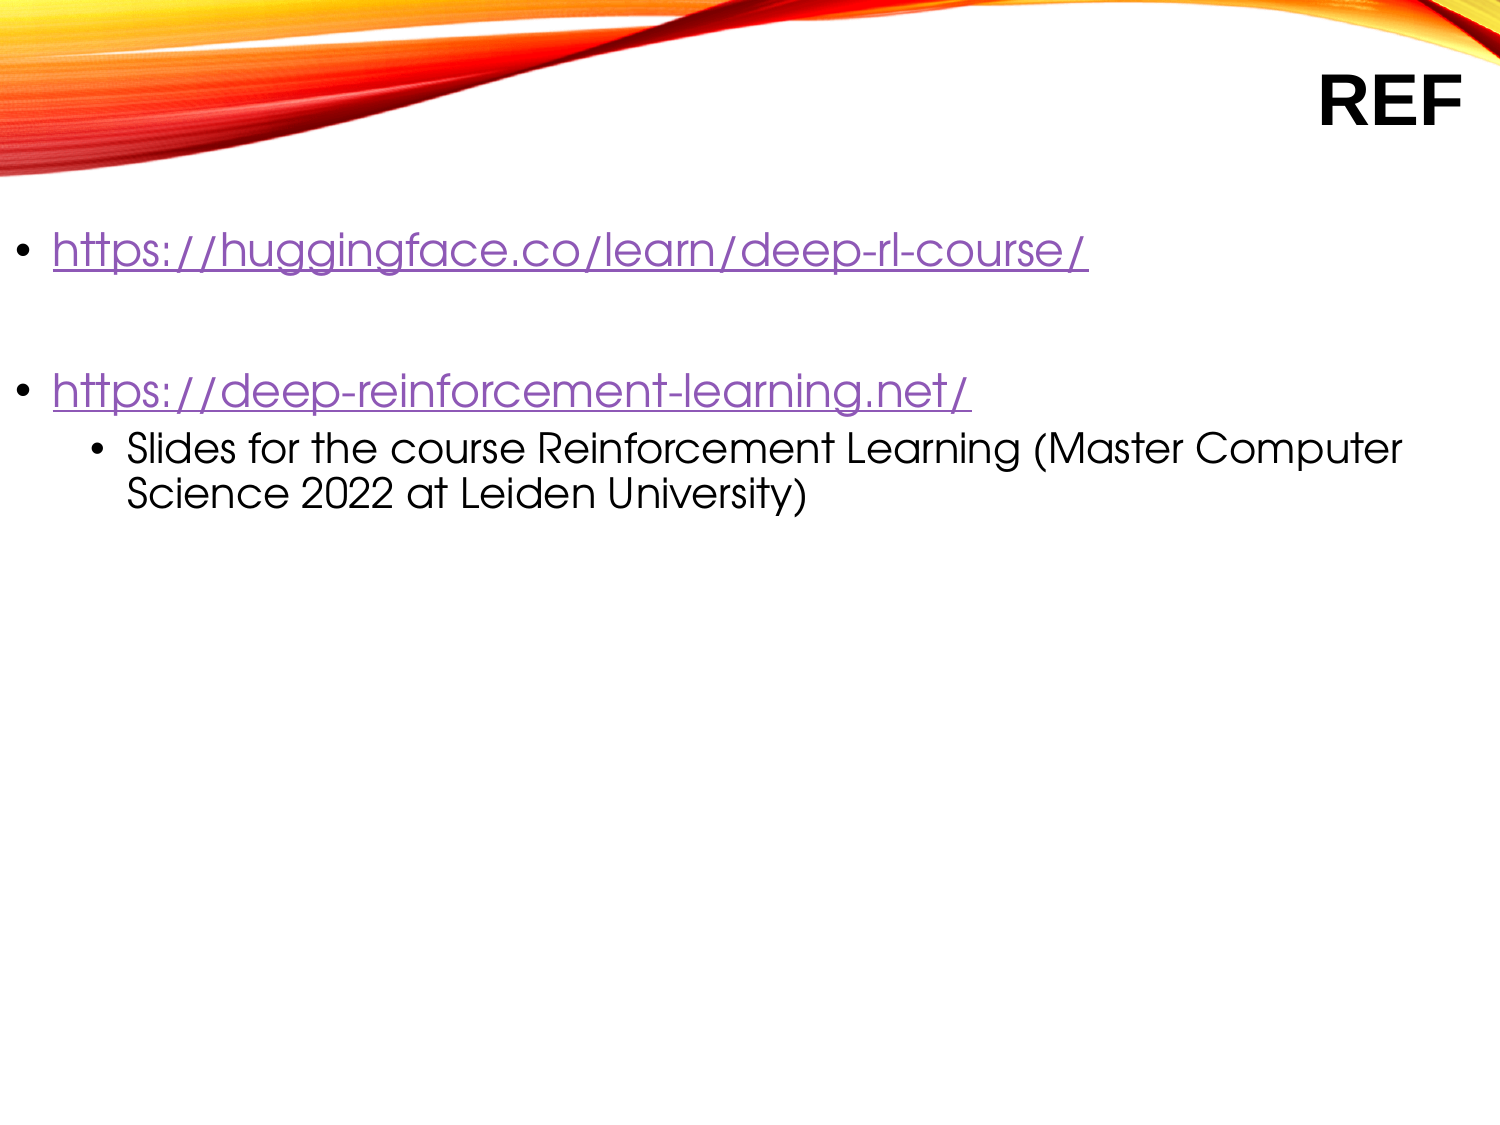

# REF
https://huggingface.co/learn/deep-rl-course/

https://deep-reinforcement-learning.net/
Slides for the course Reinforcement Learning (Master Computer Science 2022 at Leiden University)